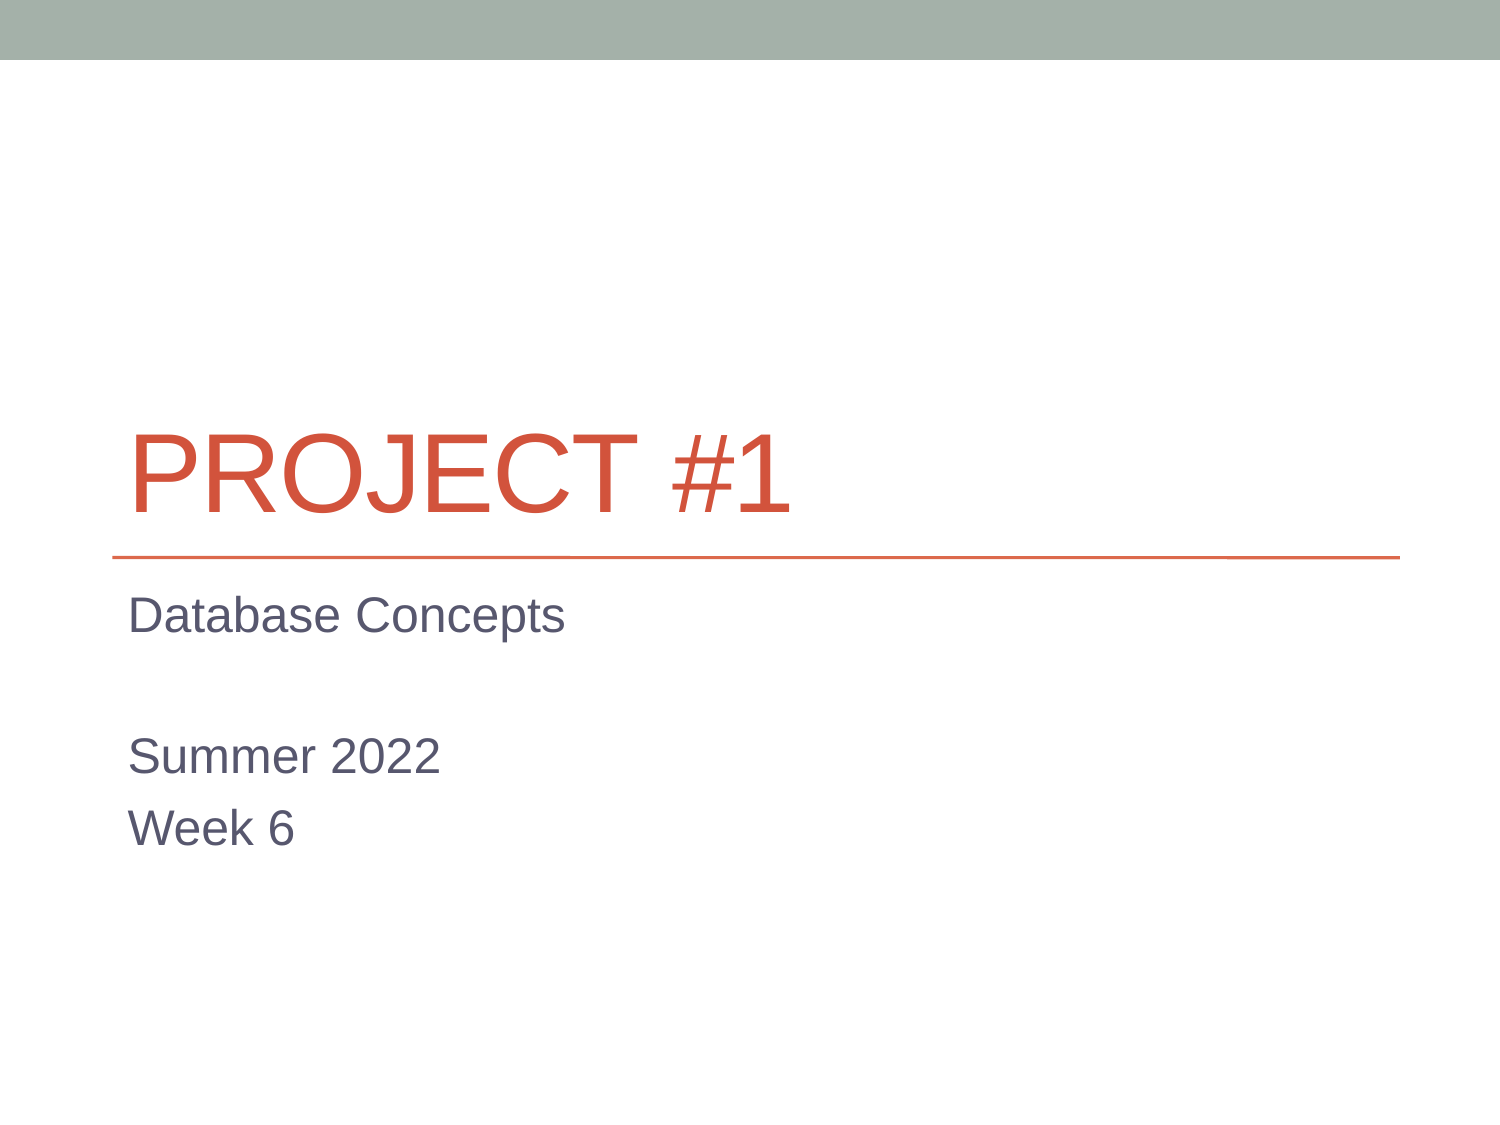

# PROJECT #1

Database Concepts
Summer 2022
Week 6